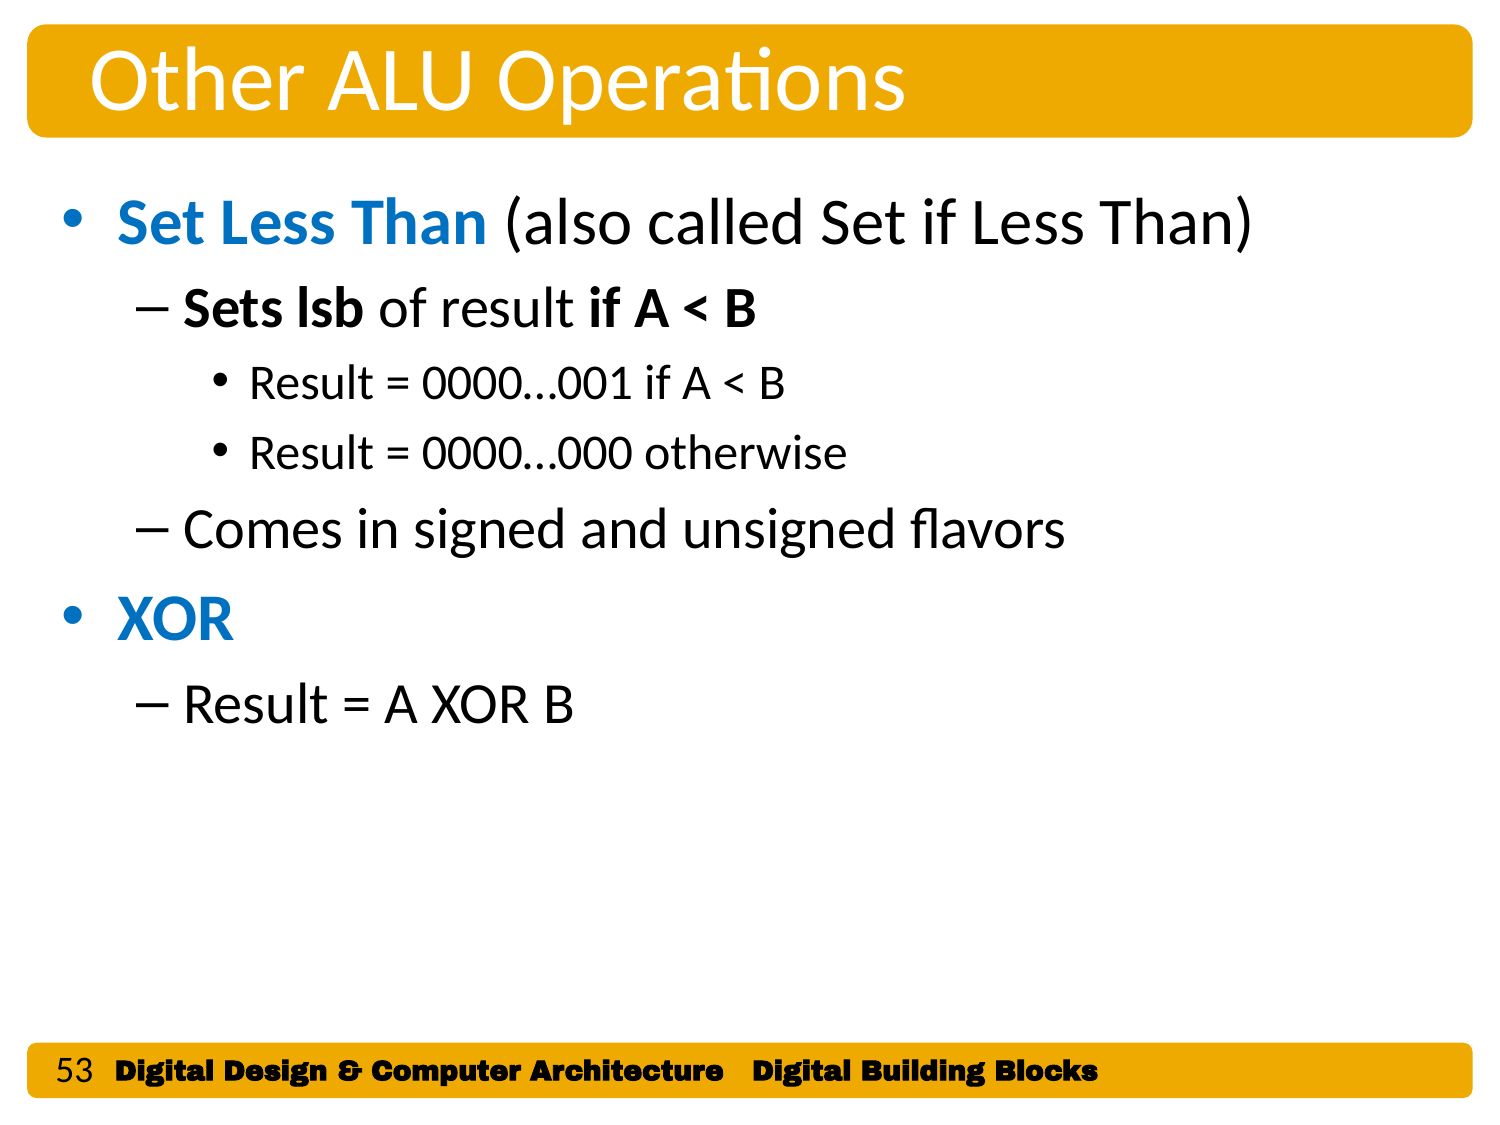

Other ALU Operations
Set Less Than (also called Set if Less Than)
Sets lsb of result if A < B
Result = 0000…001 if A < B
Result = 0000…000 otherwise
Comes in signed and unsigned flavors
XOR
Result = A XOR B
53